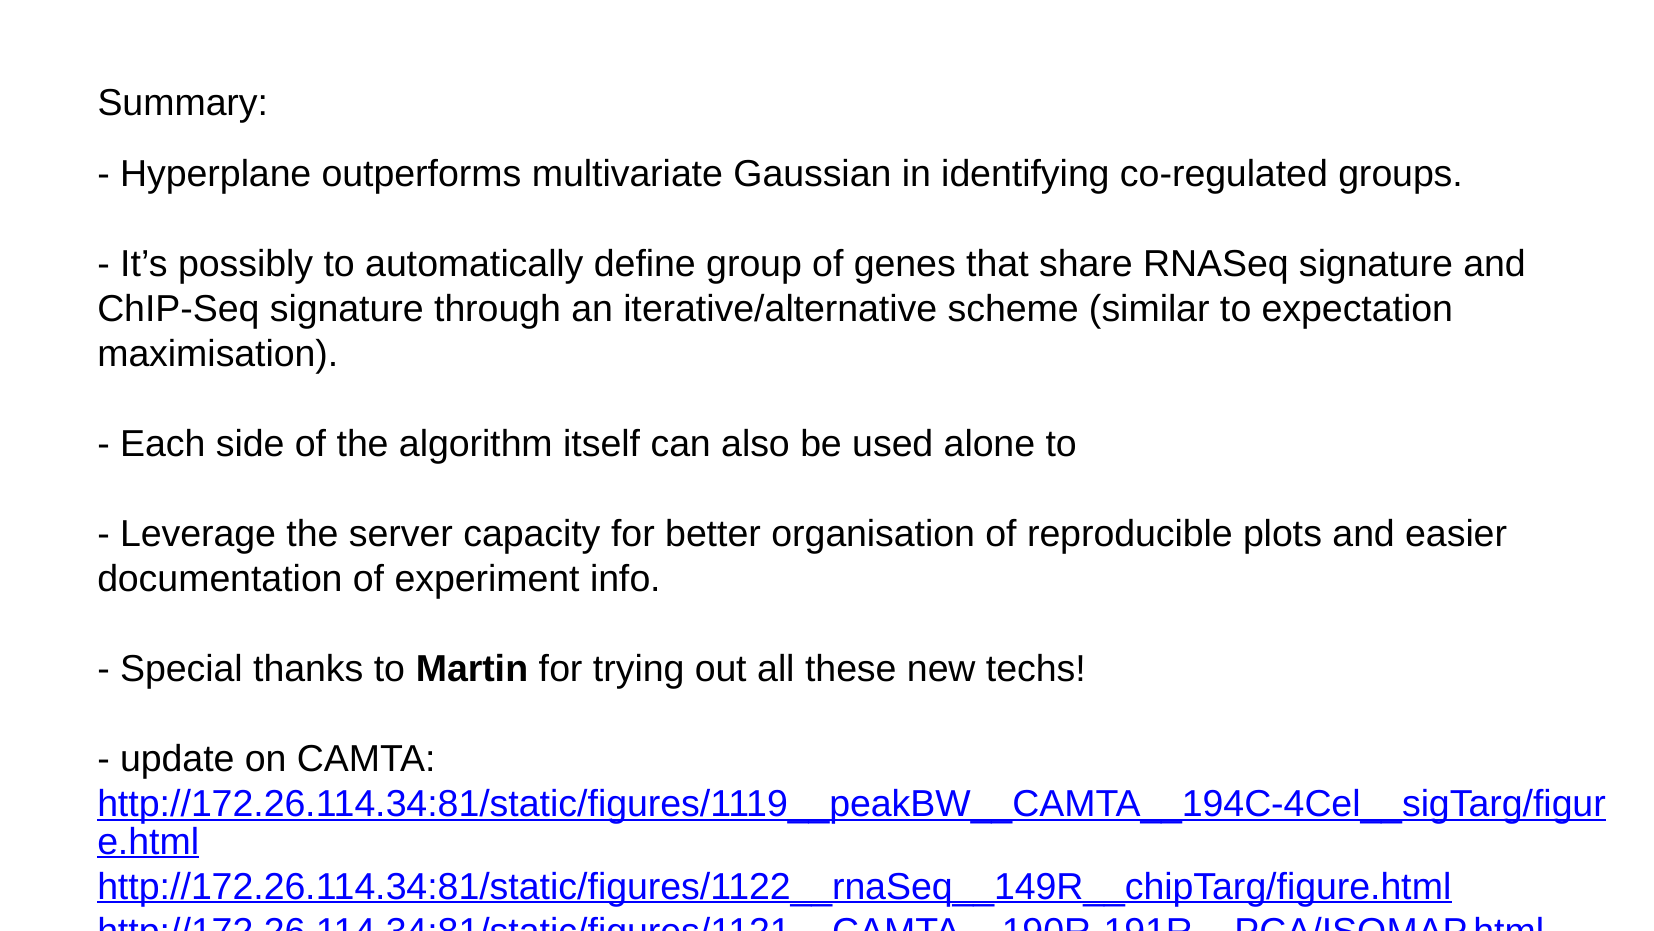

Summary:
- Hyperplane outperforms multivariate Gaussian in identifying co-regulated groups.

- It’s possibly to automatically define group of genes that share RNASeq signature and ChIP-Seq signature through an iterative/alternative scheme (similar to expectation maximisation).

- Each side of the algorithm itself can also be used alone to

- Leverage the server capacity for better organisation of reproducible plots and easier documentation of experiment info.

- Special thanks to Martin for trying out all these new techs!

- update on CAMTA:
http://172.26.114.34:81/static/figures/1119__peakBW__CAMTA__194C-4Cel__sigTarg/figure.html
http://172.26.114.34:81/static/figures/1122__rnaSeq__149R__chipTarg/figure.html
http://172.26.114.34:81/static/figures/1121__CAMTA__190R-191R__PCA/ISOMAP.html